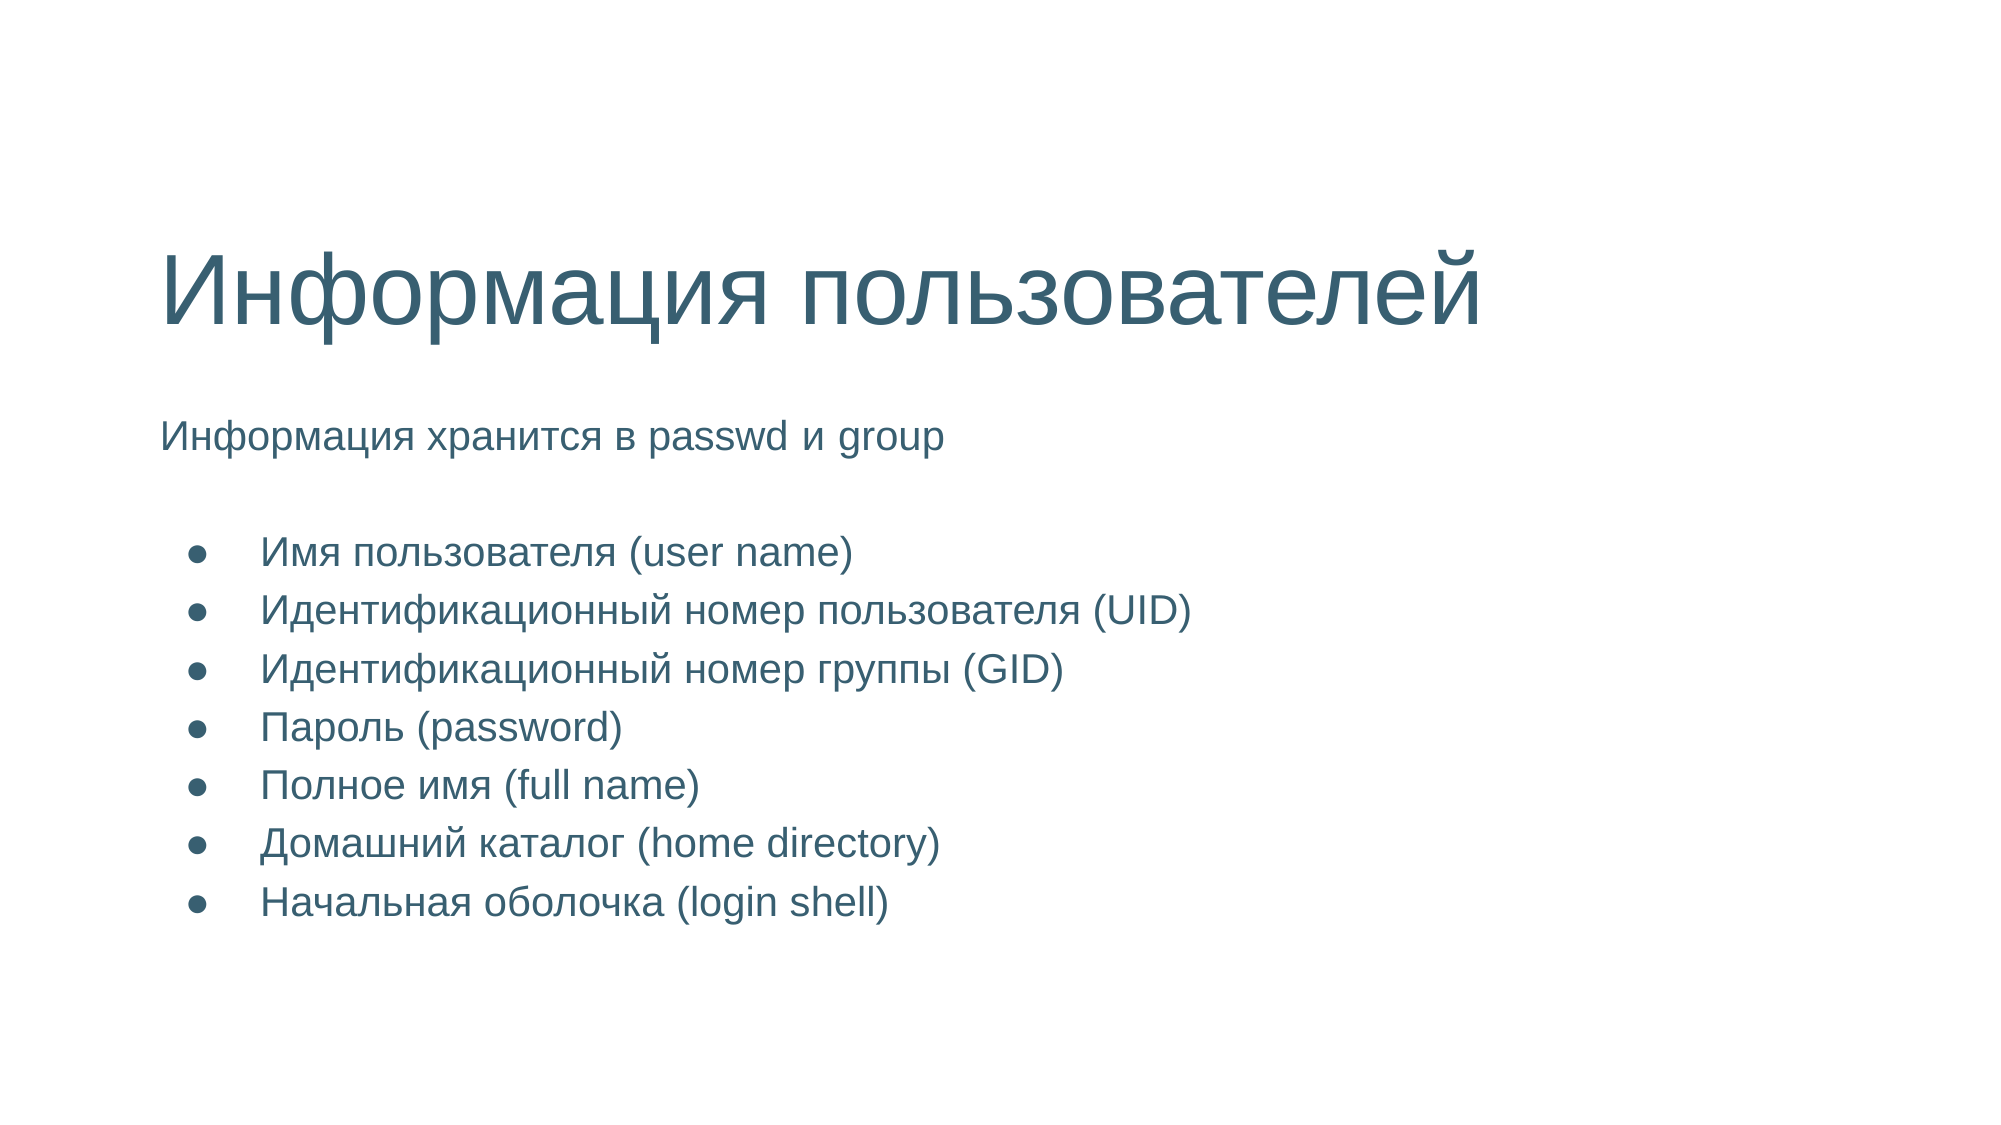

Информация пользователей
Информация хранится в passwd и group
● Имя пользователя (user name)
● Идентификационный номер пользователя (UID)
● Идентификационный номер группы (GID)
● Пароль (password)
● Полное имя (full name)
● Домашний каталог (home directory)
● Начальная оболочка (login shell)